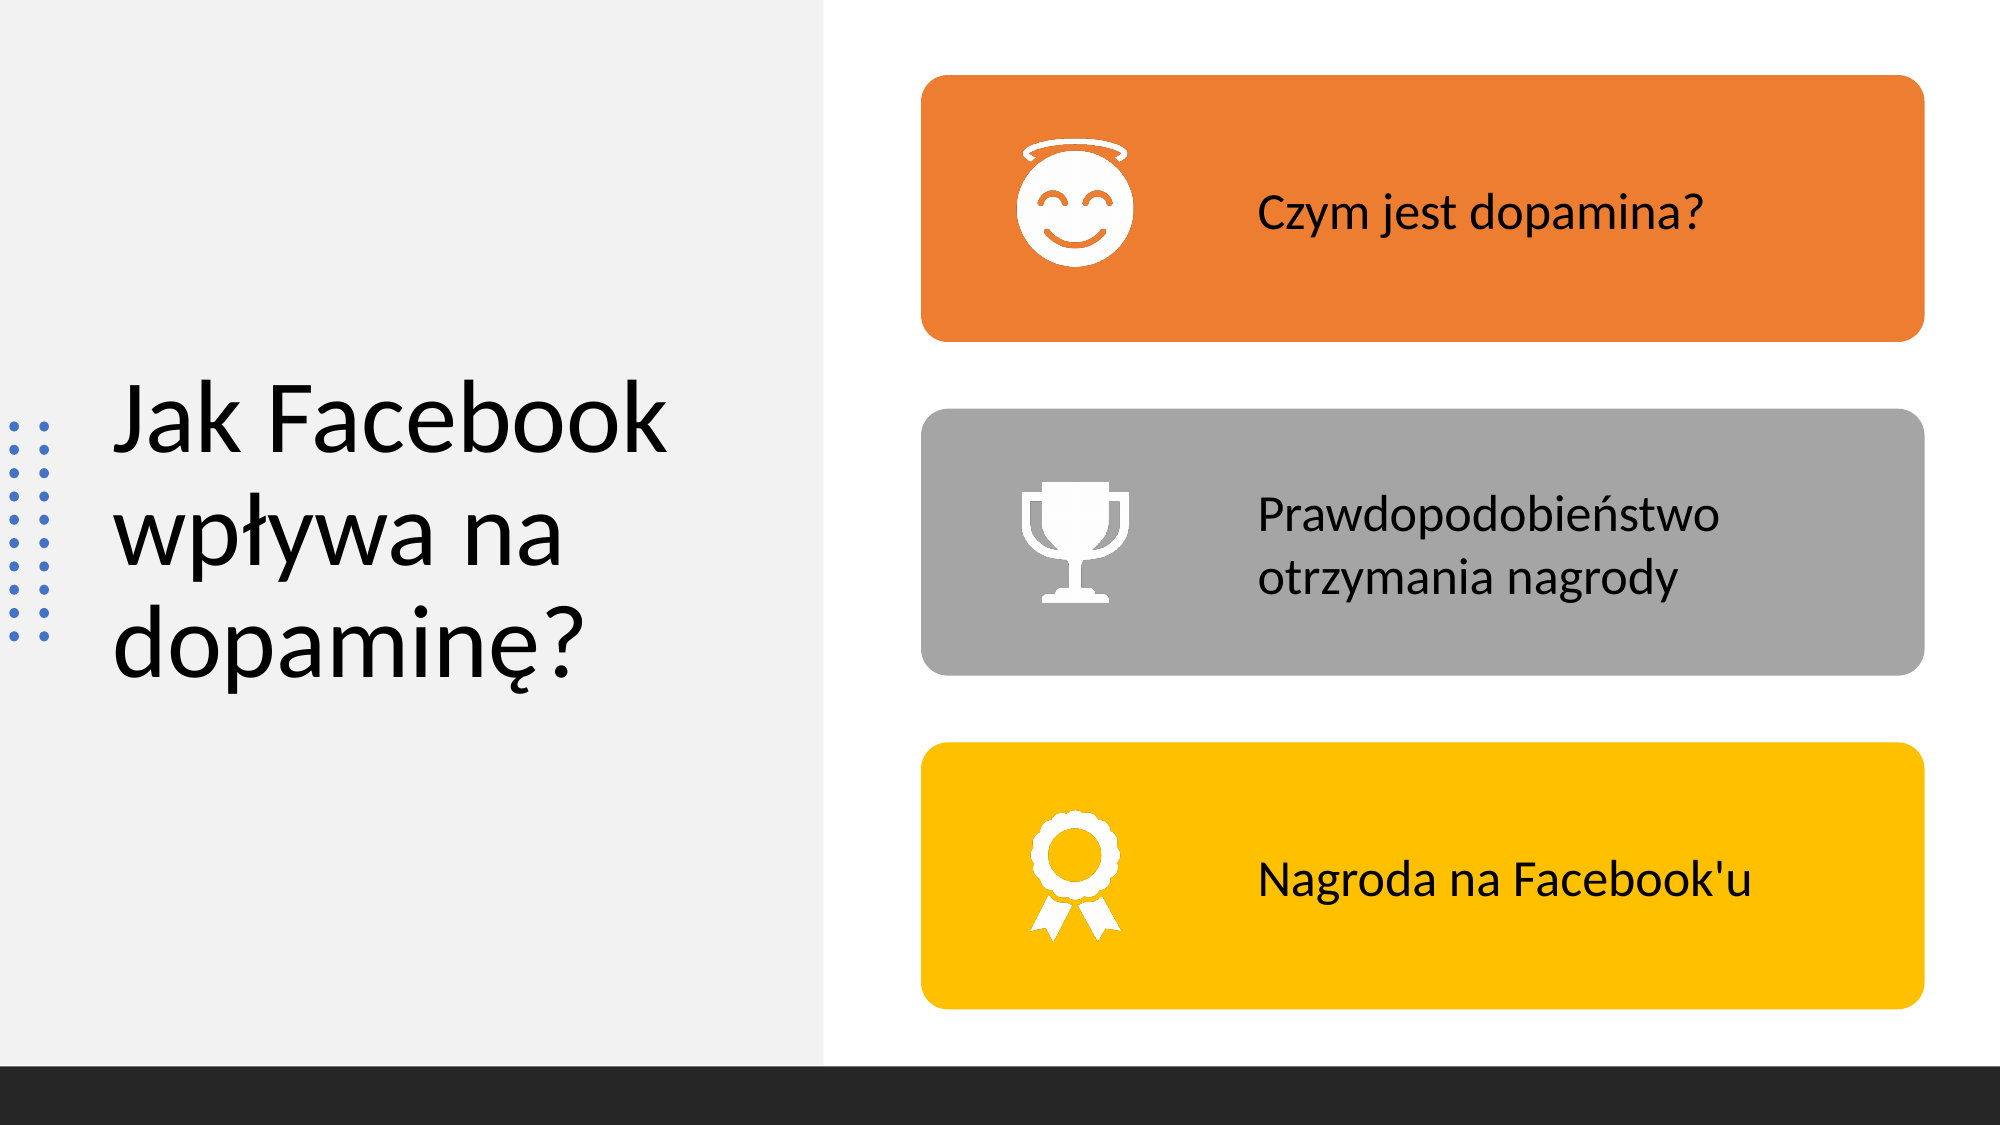

Czym jest dopamina?
Prawdopodobieństwo otrzymania nagrody
Nagroda na Facebook'u
# Jak Facebook wpływa na dopaminę?